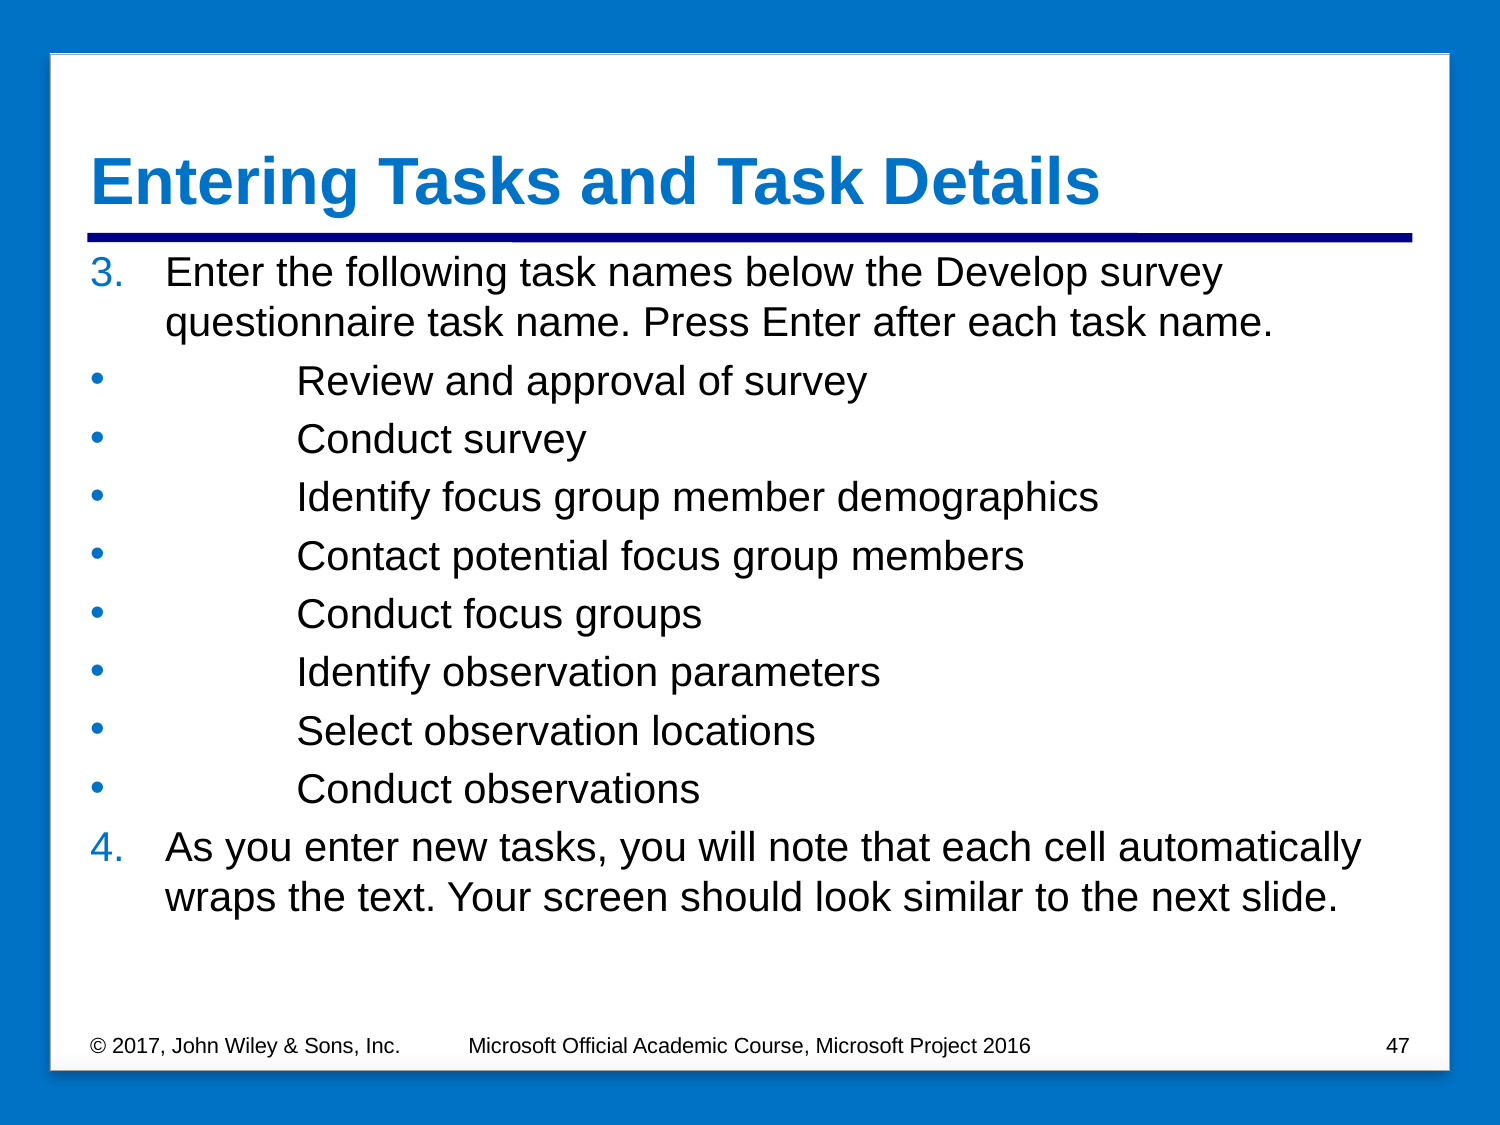

# Entering Tasks and Task Details
Enter the following task names below the Develop survey questionnaire task name. Press Enter after each task name.
	Review and approval of survey
	Conduct survey
	Identify focus group member demographics
	Contact potential focus group members
	Conduct focus groups
	Identify observation parameters
	Select observation locations
	Conduct observations
As you enter new tasks, you will note that each cell automatically wraps the text. Your screen should look similar to the next slide.

© 2017, John Wiley & Sons, Inc.
Microsoft Official Academic Course, Microsoft Project 2016
47